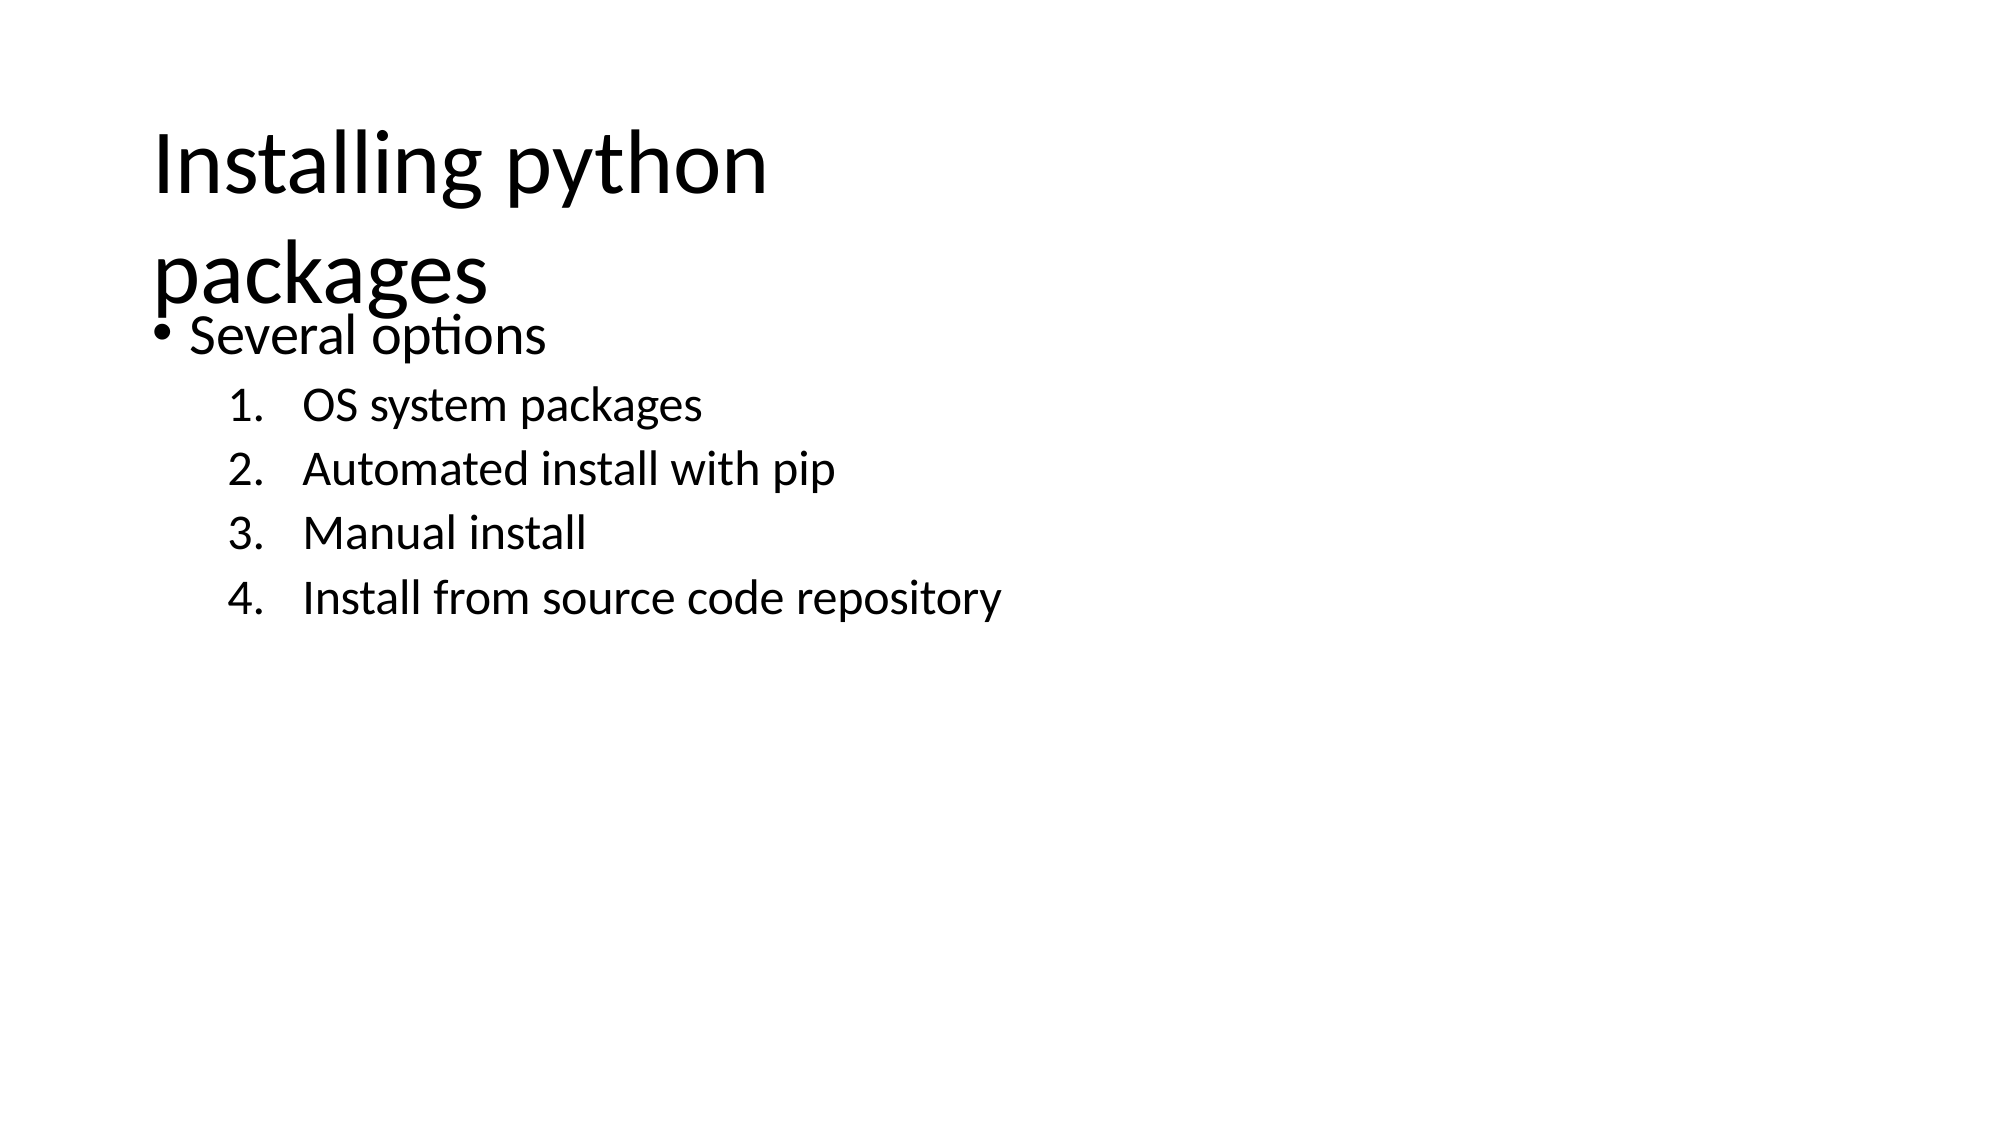

# Installing python packages
Several options
OS system packages
Automated install with pip
Manual install
Install from source code repository